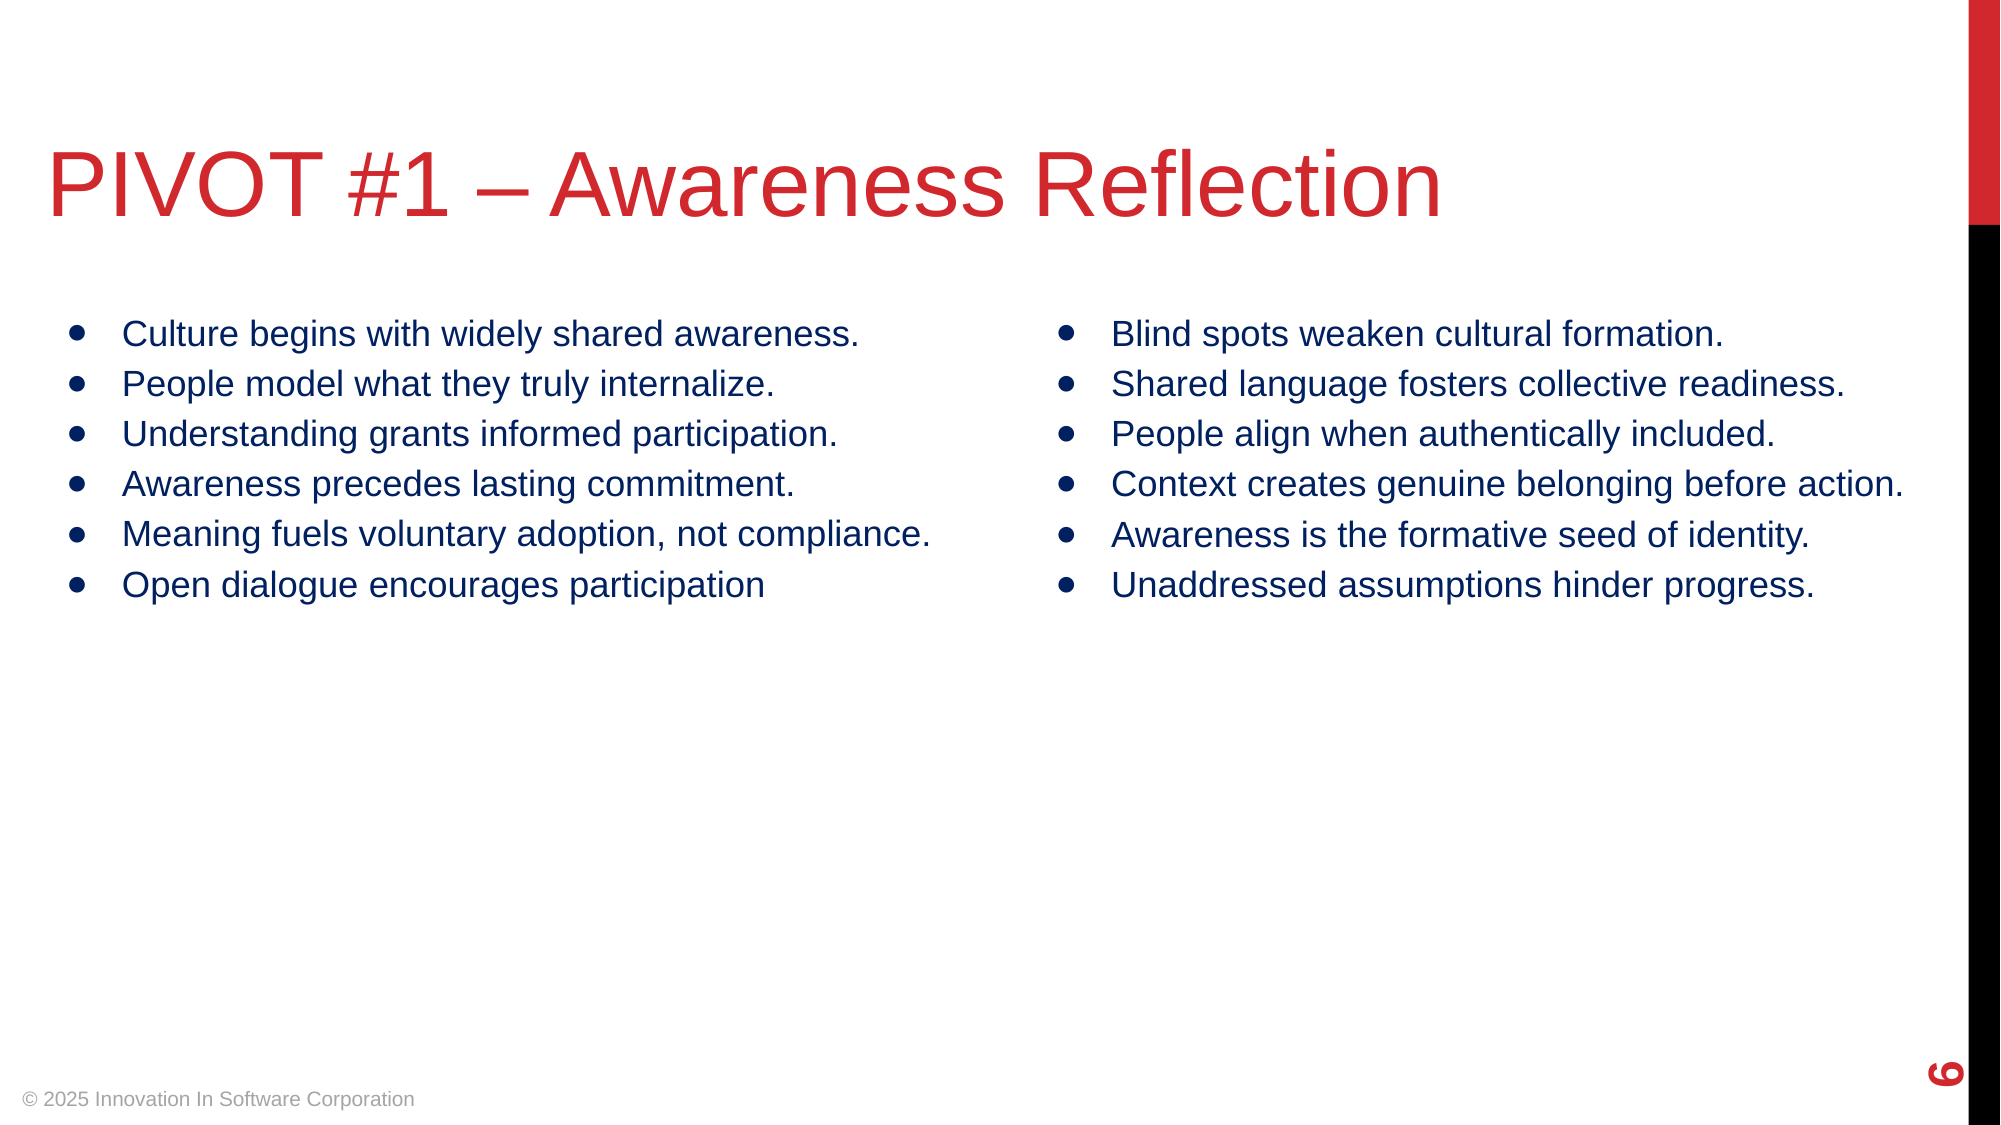

PIVOT #1 – Awareness Reflection
Blind spots weaken cultural formation.
Shared language fosters collective readiness.
People align when authentically included.
Context creates genuine belonging before action.
Awareness is the formative seed of identity.
Unaddressed assumptions hinder progress.
Culture begins with widely shared awareness.
People model what they truly internalize.
Understanding grants informed participation.
Awareness precedes lasting commitment.
Meaning fuels voluntary adoption, not compliance.
Open dialogue encourages participation
6
© 2025 Innovation In Software Corporation